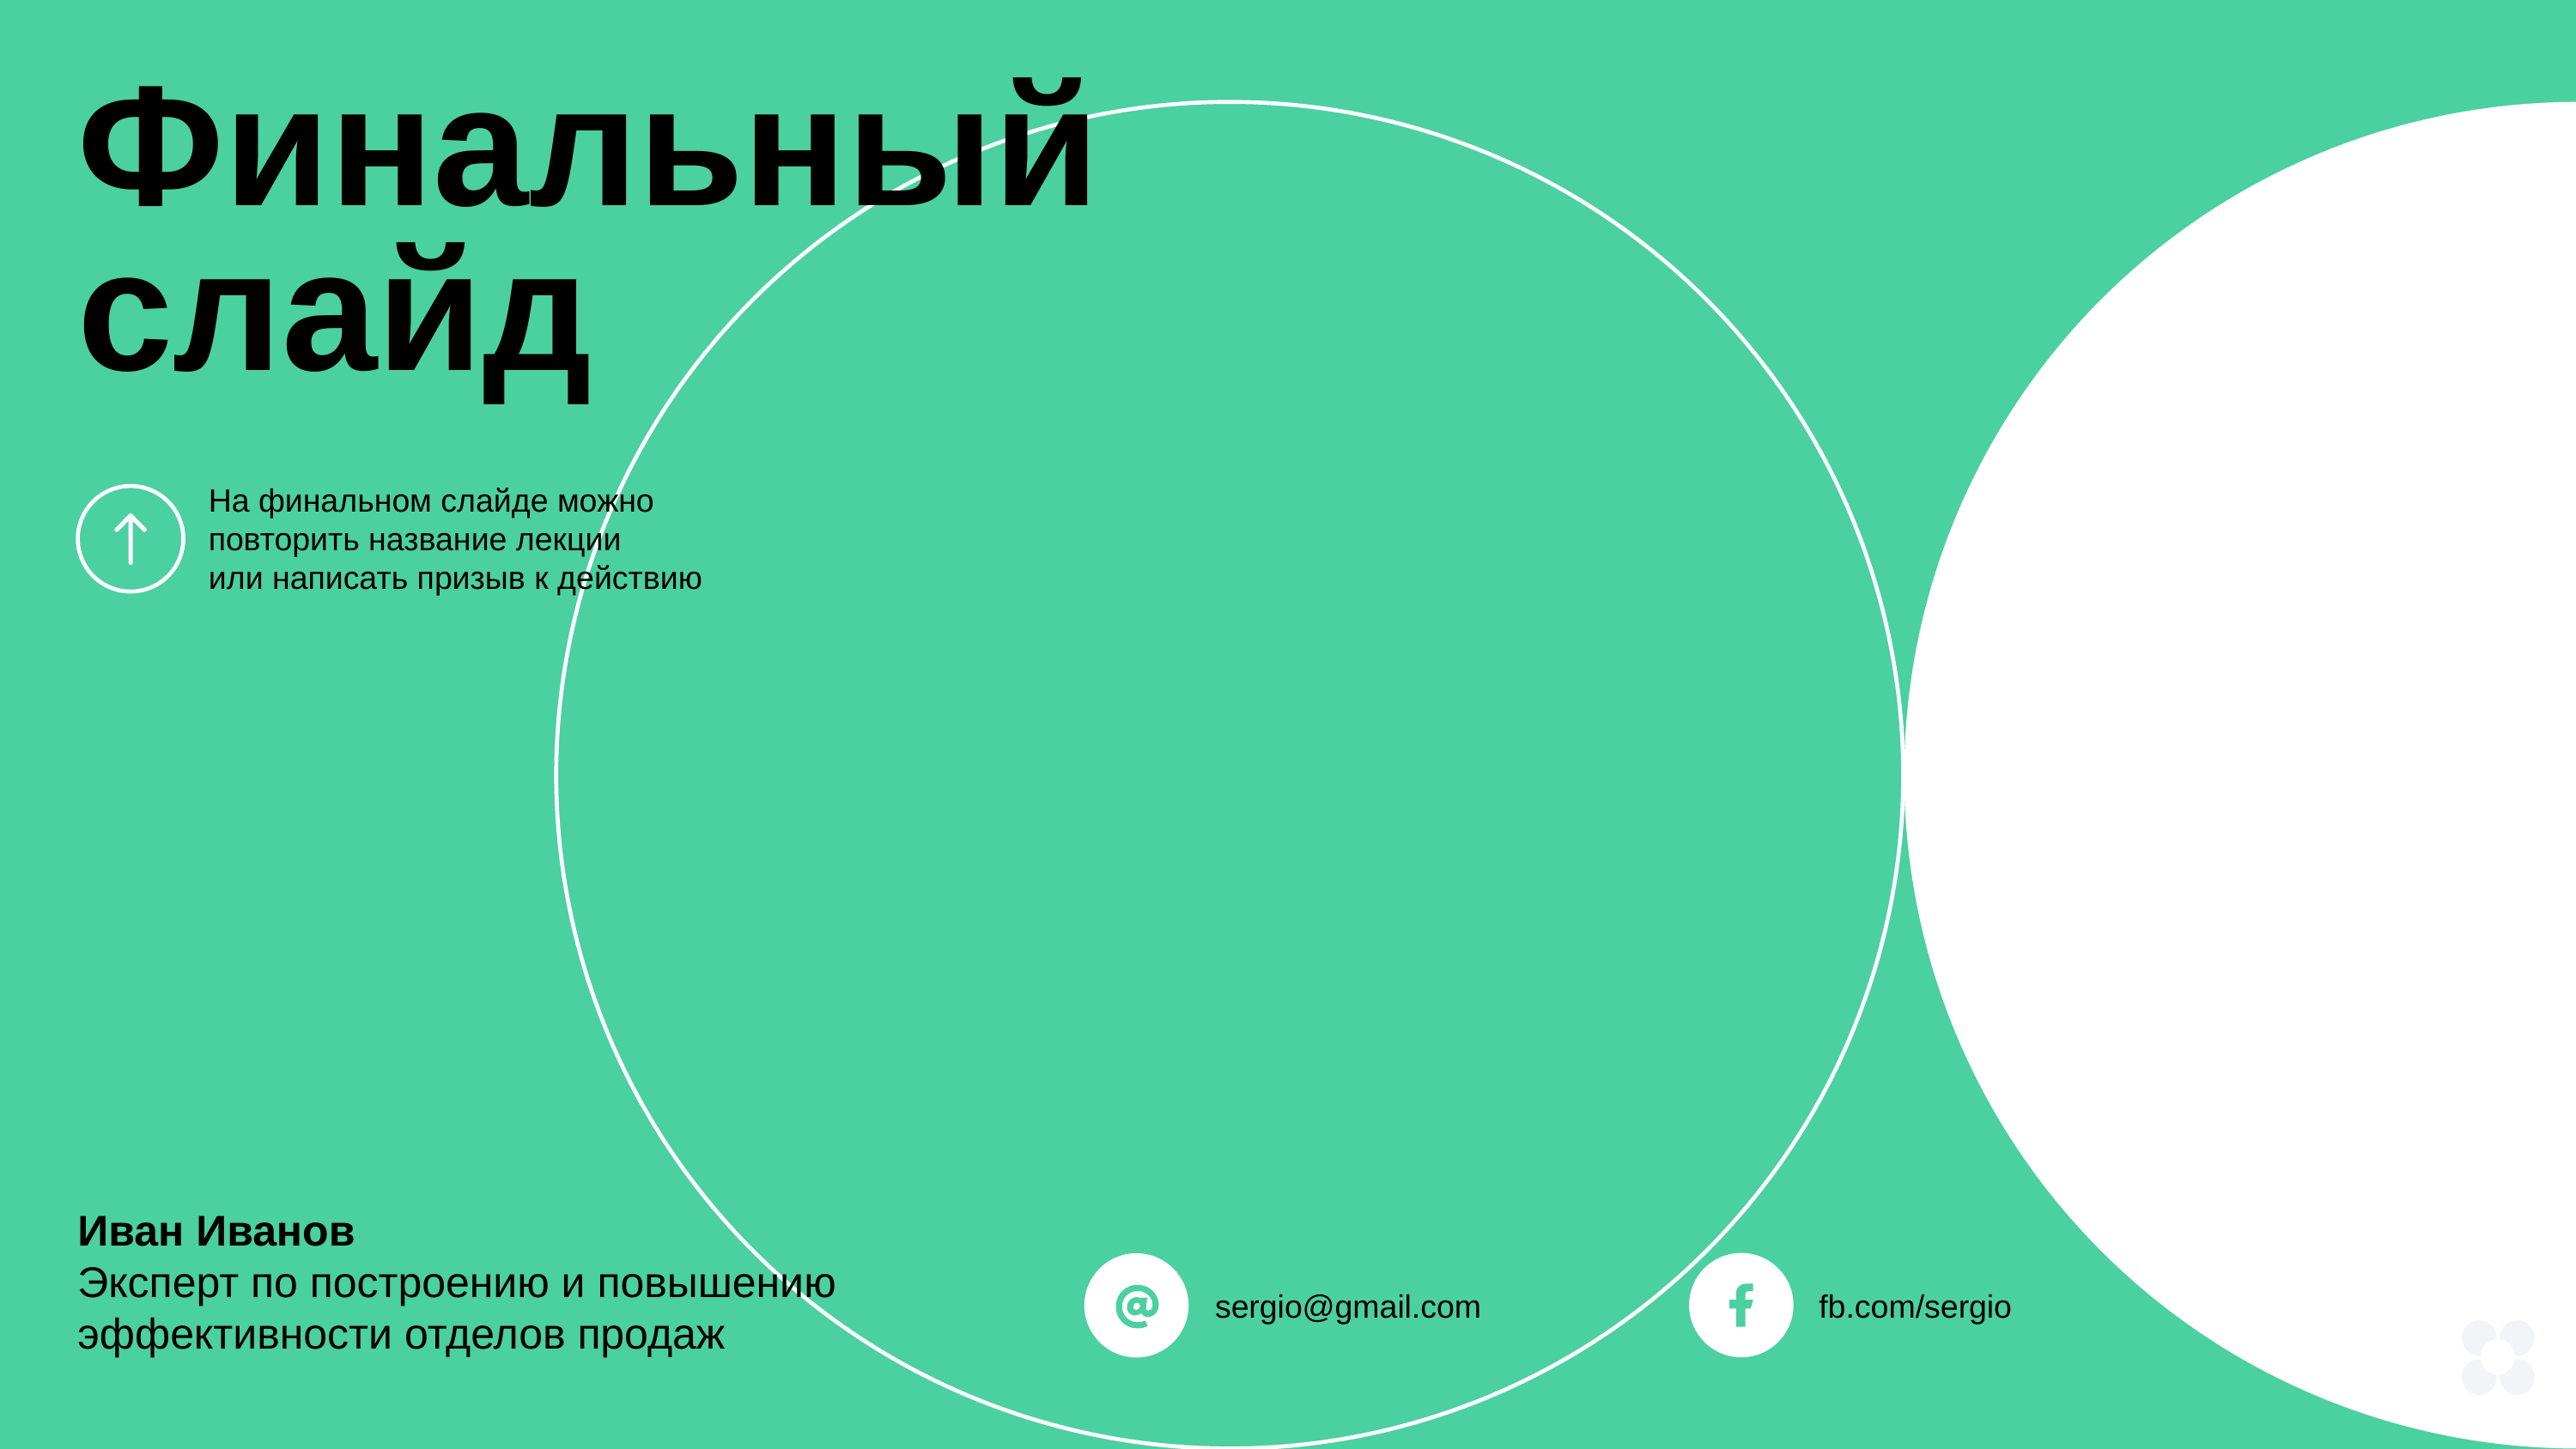

Финальный
слайд

На финальном слайде можно
повторить название лекции
или написать призыв к действию

Иван Иванов
Эксперт по построению и повышению
эффективности отделов продаж

fb.com/sergio
sergio@gmail.com